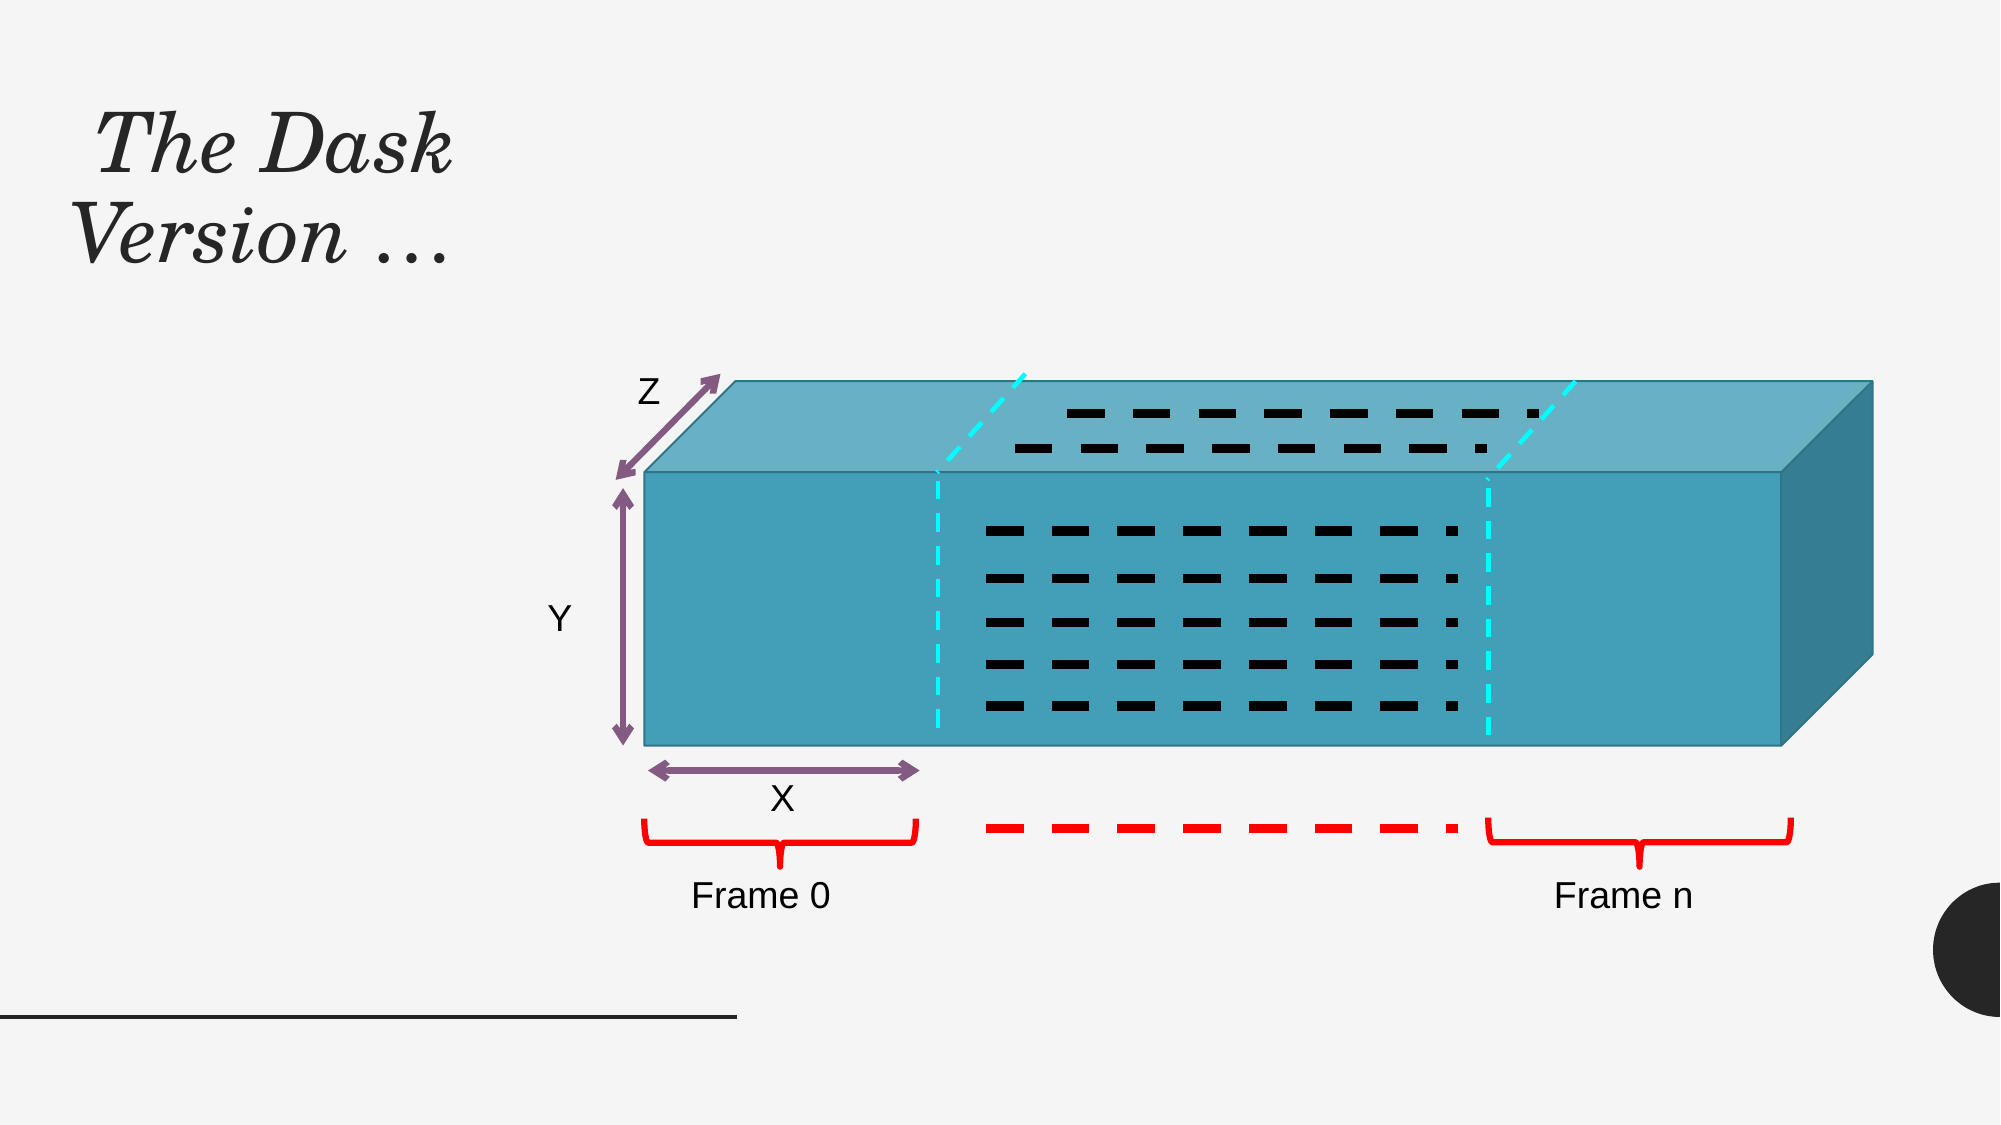

# The Dask Version …
Z

Y

X
Frame 0
Frame n